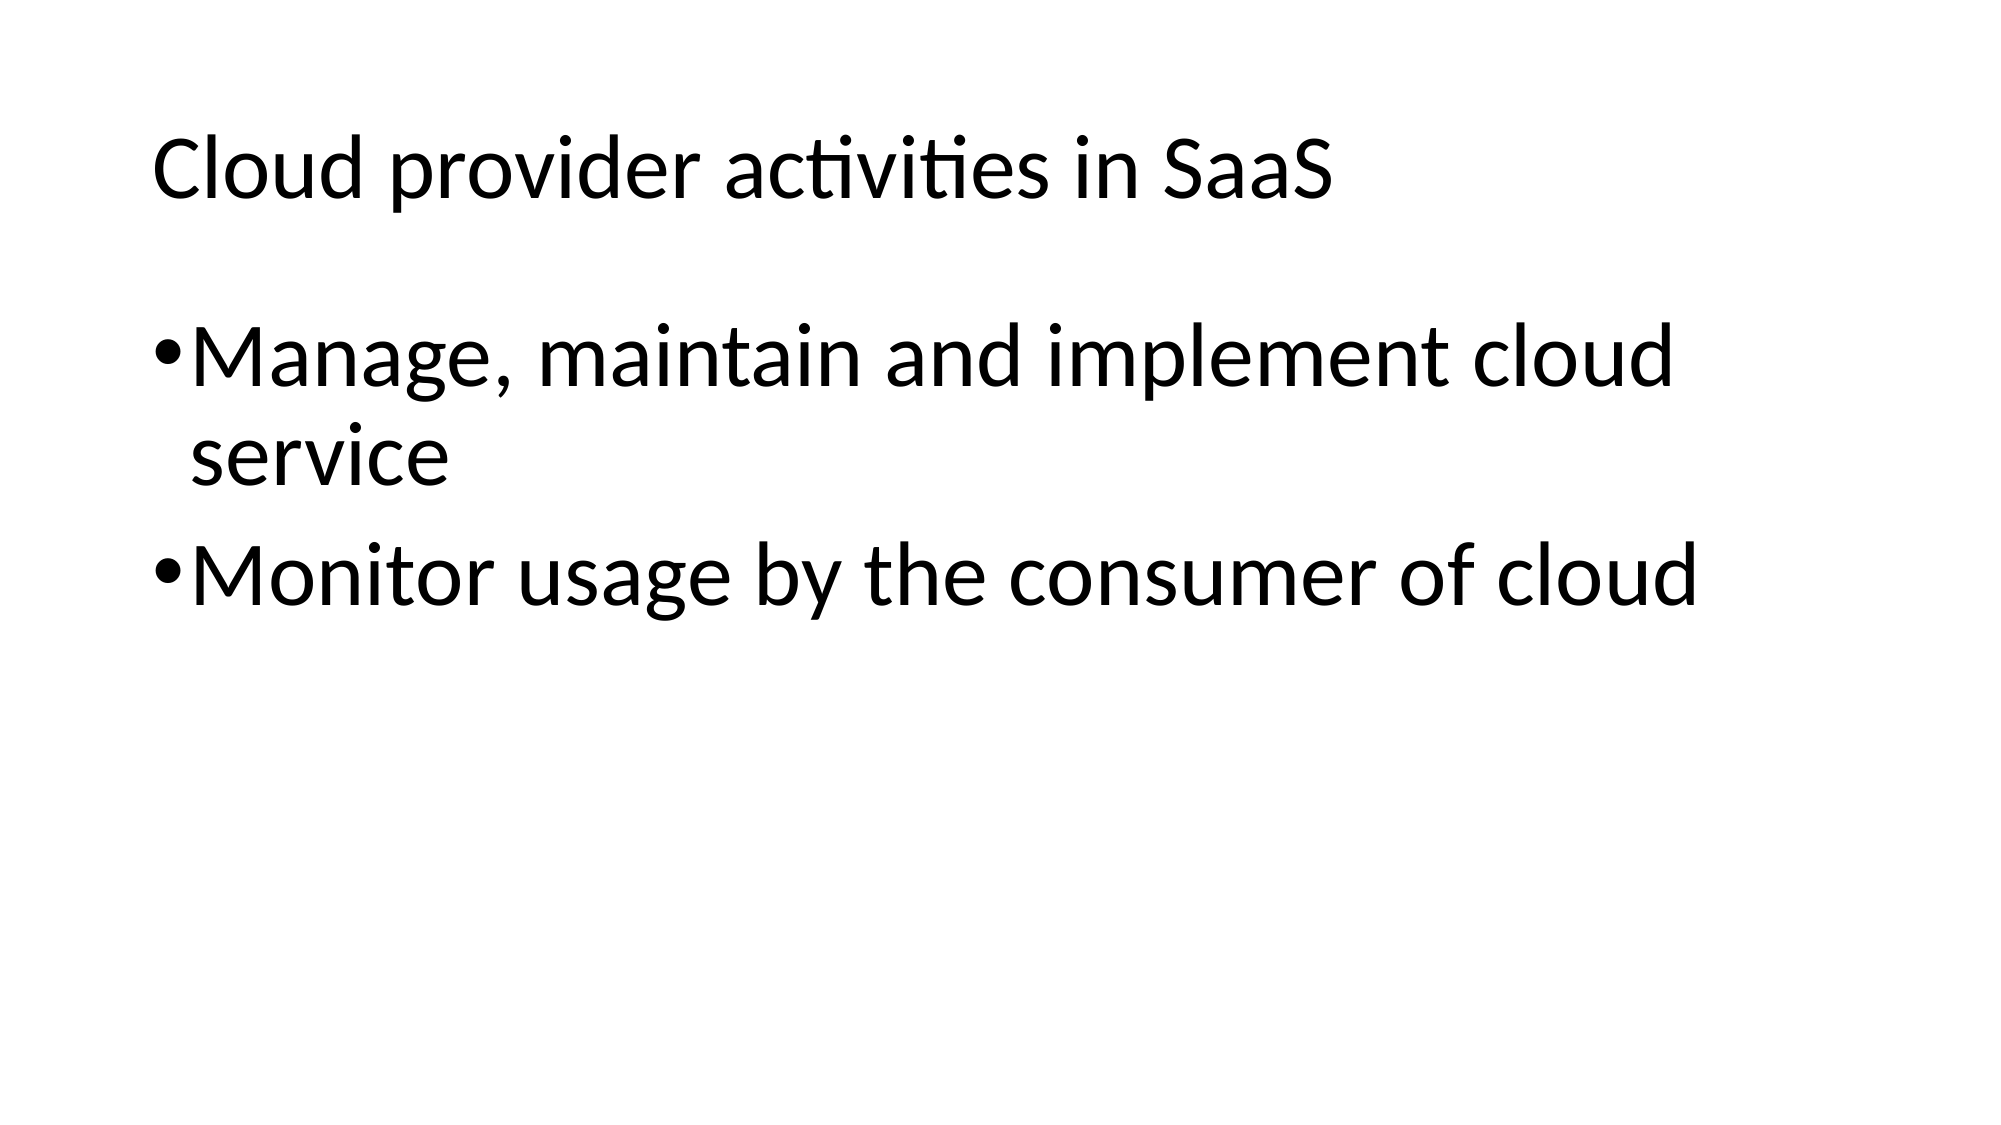

# Cloud provider activities in SaaS
Manage, maintain and implement cloud service
Monitor usage by the consumer of cloud